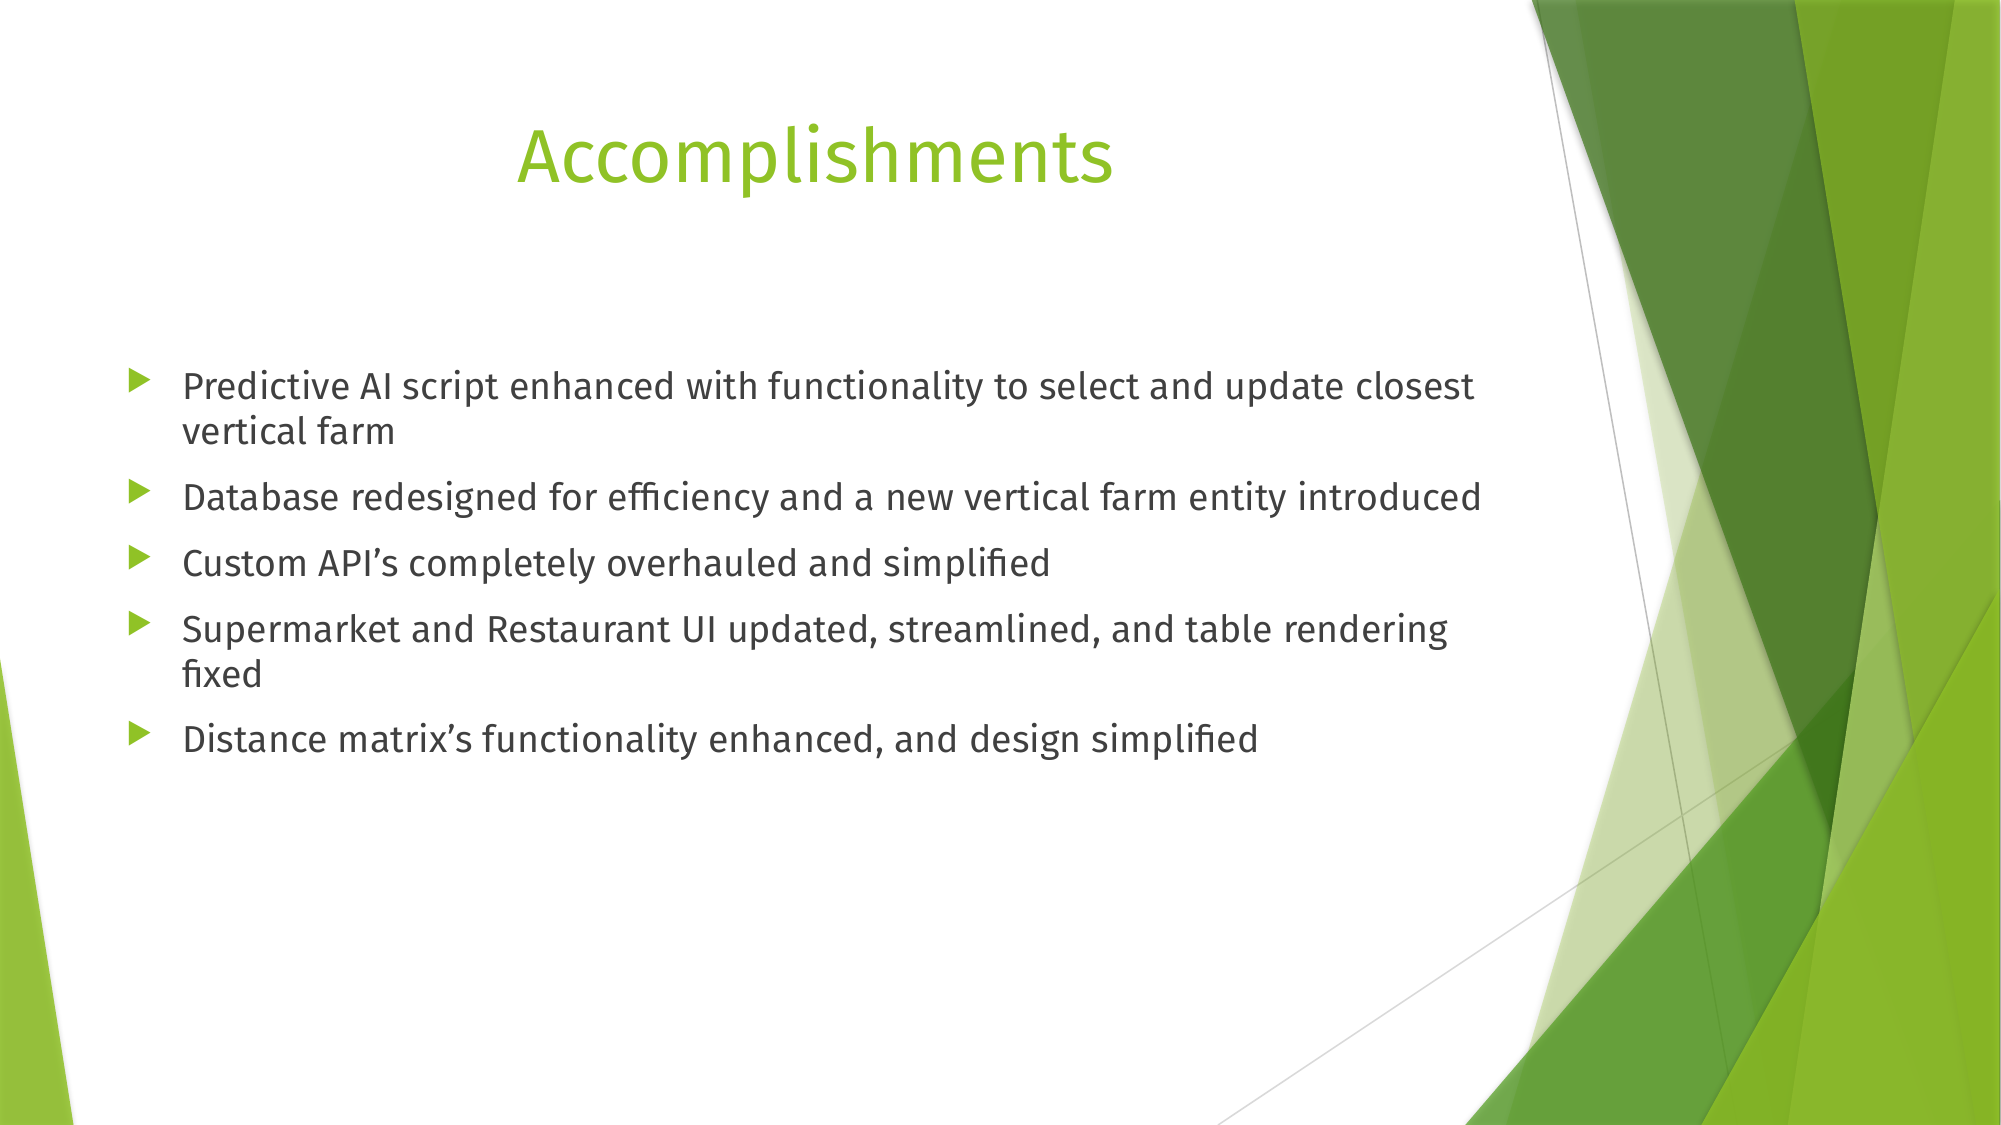

# Accomplishments
Predictive AI script enhanced with functionality to select and update closest vertical farm
Database redesigned for efficiency and a new vertical farm entity introduced
Custom API’s completely overhauled and simplified
Supermarket and Restaurant UI updated, streamlined, and table rendering fixed
Distance matrix’s functionality enhanced, and design simplified